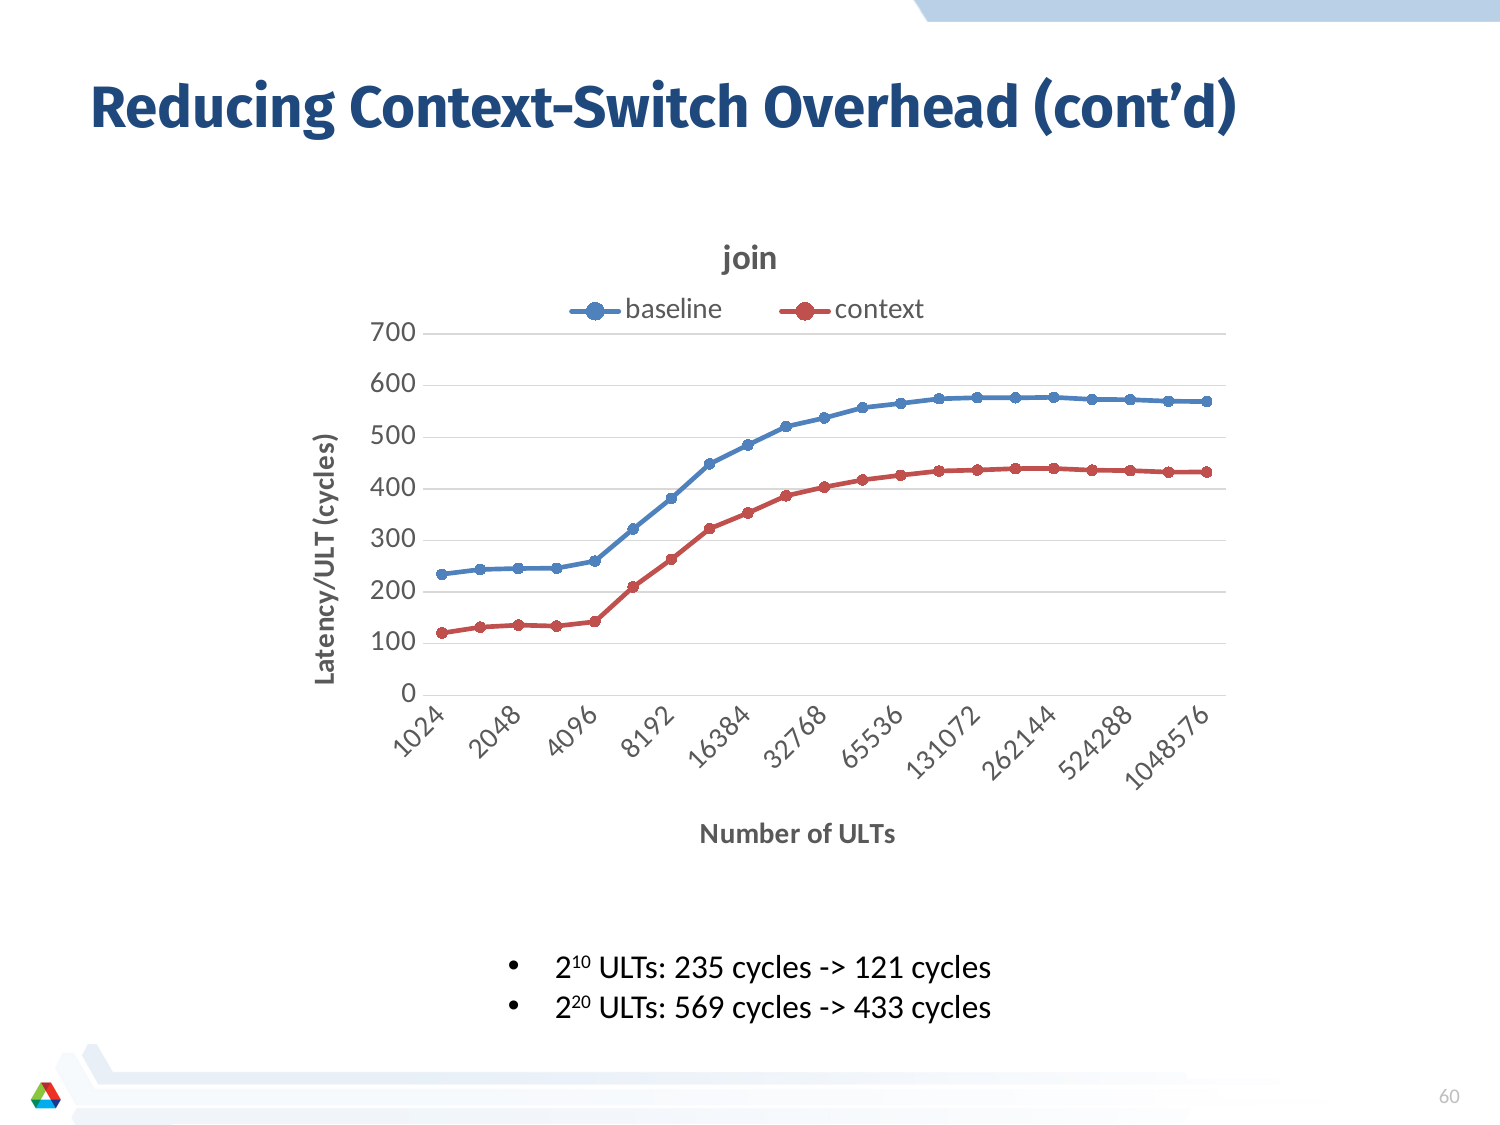

# Reducing Context-Switch Overhead (cont’d)

### Chart: join

| Category | baseline | context |
|---|---|---|
| 1024.0 | 234.5 | 120.61 |
| 1536.0 | 243.78 | 132.01 |
| 2048.0 | 245.72 | 135.95 |
| 3072.0 | 246.18 | 134.06 |
| 4096.0 | 260.01 | 142.49 |
| 6144.0 | 322.25 | 209.91 |
| 8192.0 | 381.81 | 263.61 |
| 12288.0 | 448.42 | 322.85 |
| 16384.0 | 485.19 | 353.35 |
| 24576.0 | 520.73 | 386.67 |
| 32768.0 | 537.48 | 403.53 |
| 49152.0 | 557.3399999999996 | 417.4299999999996 |
| 65536.0 | 565.69 | 426.51 |
| 98304.0 | 574.59 | 434.63 |
| 131072.0 | 576.76 | 436.49 |
| 196608.0 | 576.5 | 439.39 |
| 262144.0 | 577.53 | 439.57 |
| 393216.0 | 573.51 | 436.24 |
| 524288.0 | 572.92 | 435.5 |
| 786432.0 | 569.9299999999995 | 432.46 |
| 1.048576E6 | 569.29 | 432.76 |
210 ULTs: 235 cycles -> 121 cycles
220 ULTs: 569 cycles -> 433 cycles
60